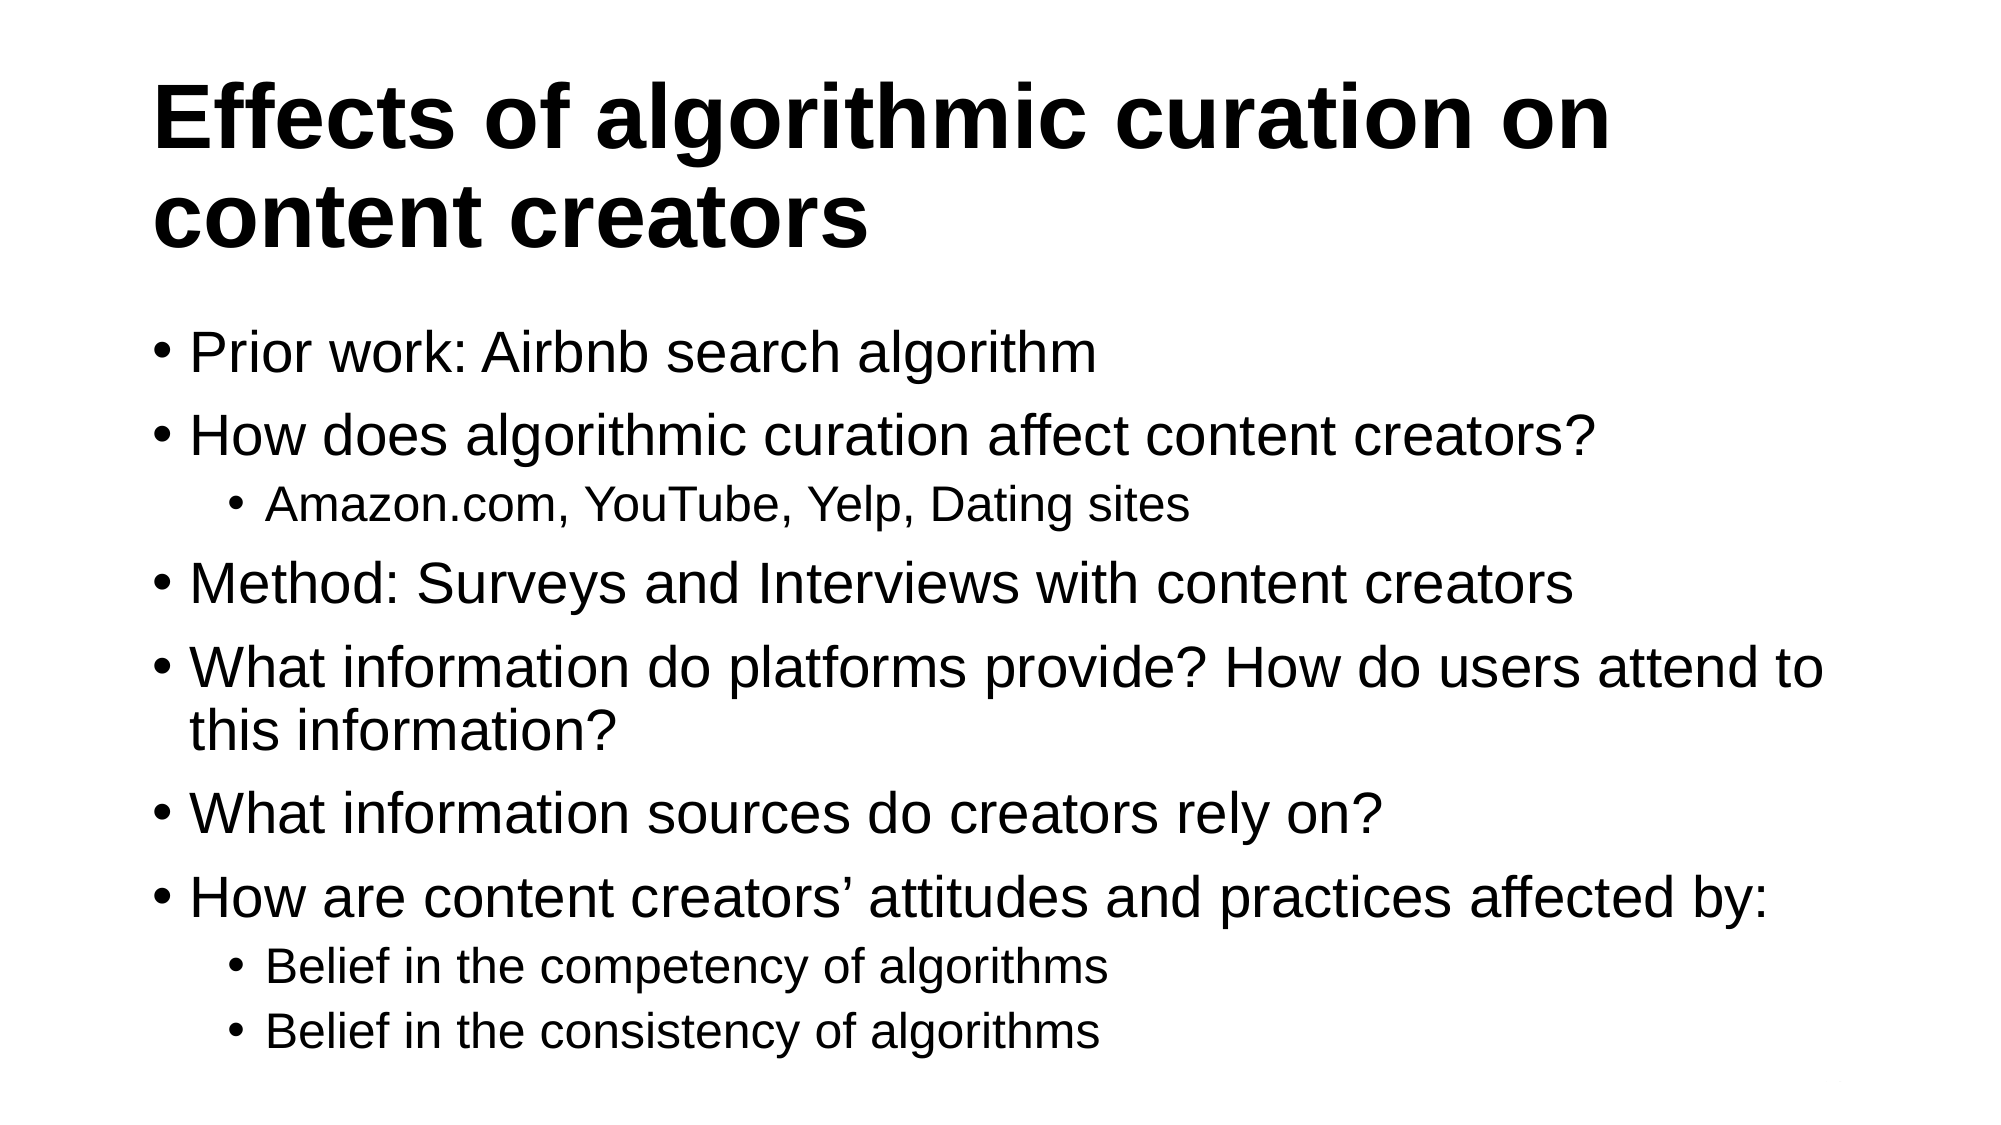

# Effects of algorithmic curation on content creators
Prior work: Airbnb search algorithm
How does algorithmic curation affect content creators?
Amazon.com, YouTube, Yelp, Dating sites
Method: Surveys and Interviews with content creators
What information do platforms provide? How do users attend to this information?
What information sources do creators rely on?
How are content creators’ attitudes and practices affected by:
Belief in the competency of algorithms
Belief in the consistency of algorithms
95